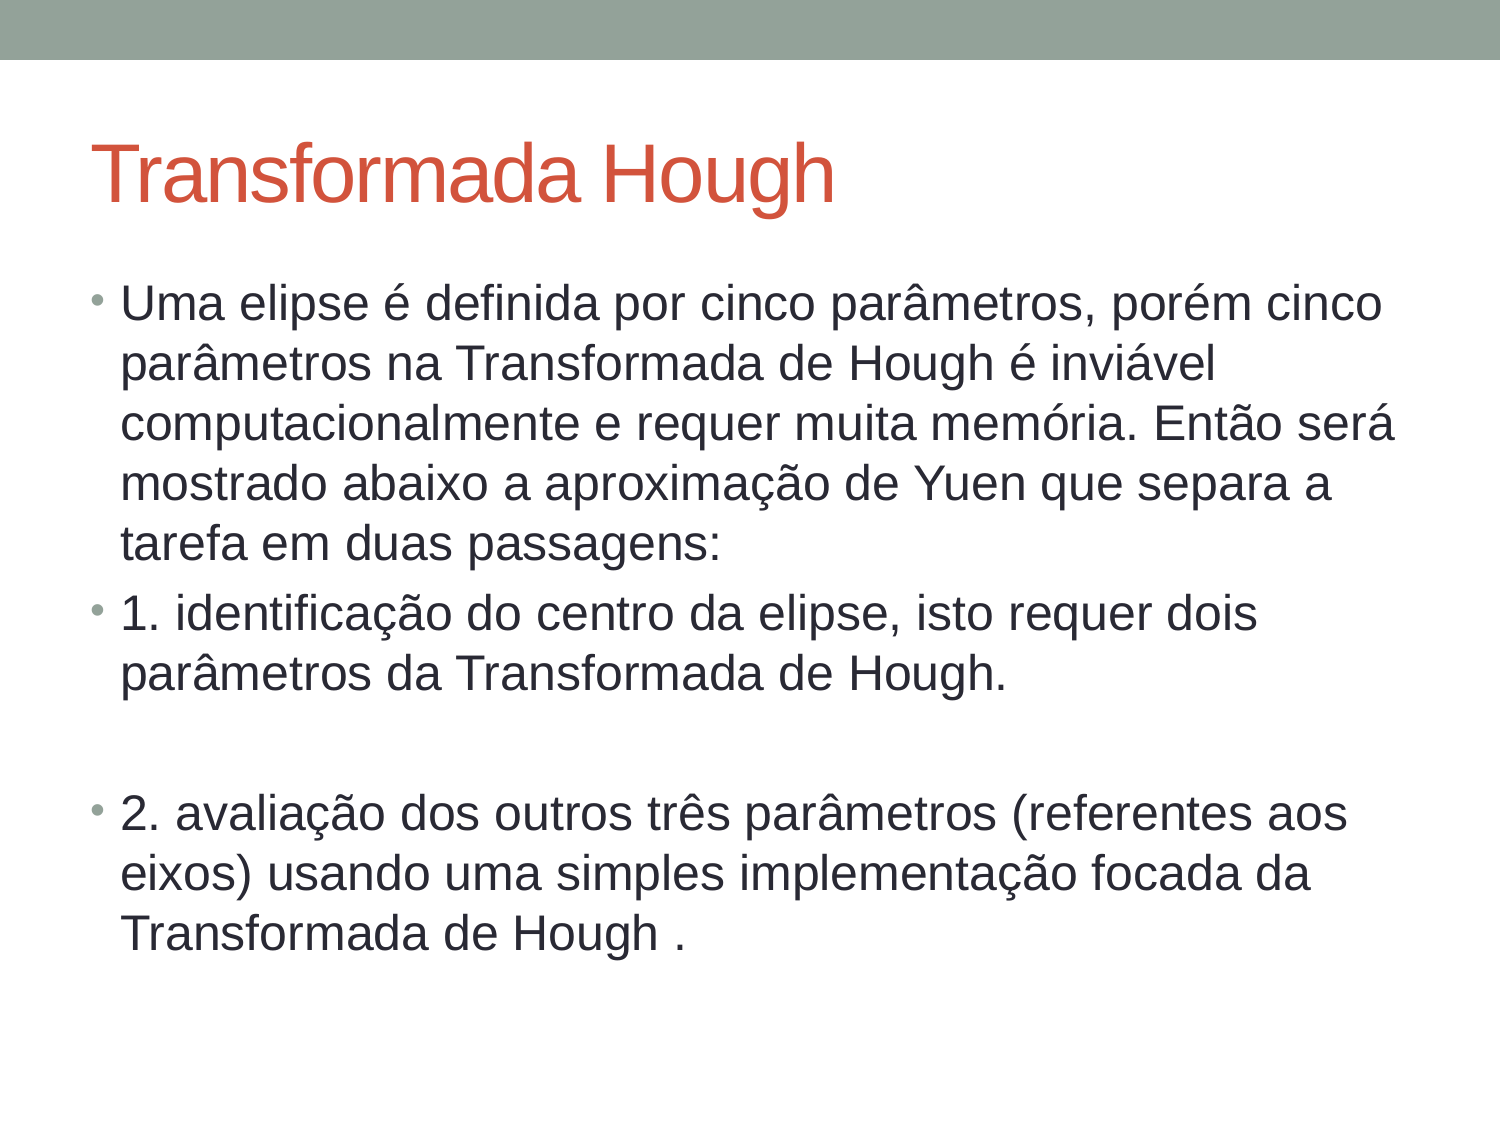

# Transformada Hough
Uma elipse é definida por cinco parâmetros, porém cinco parâmetros na Transformada de Hough é inviável computacionalmente e requer muita memória. Então será mostrado abaixo a aproximação de Yuen que separa a tarefa em duas passagens:
1. identificação do centro da elipse, isto requer dois parâmetros da Transformada de Hough.

2. avaliação dos outros três parâmetros (referentes aos eixos) usando uma simples implementação focada da Transformada de Hough .